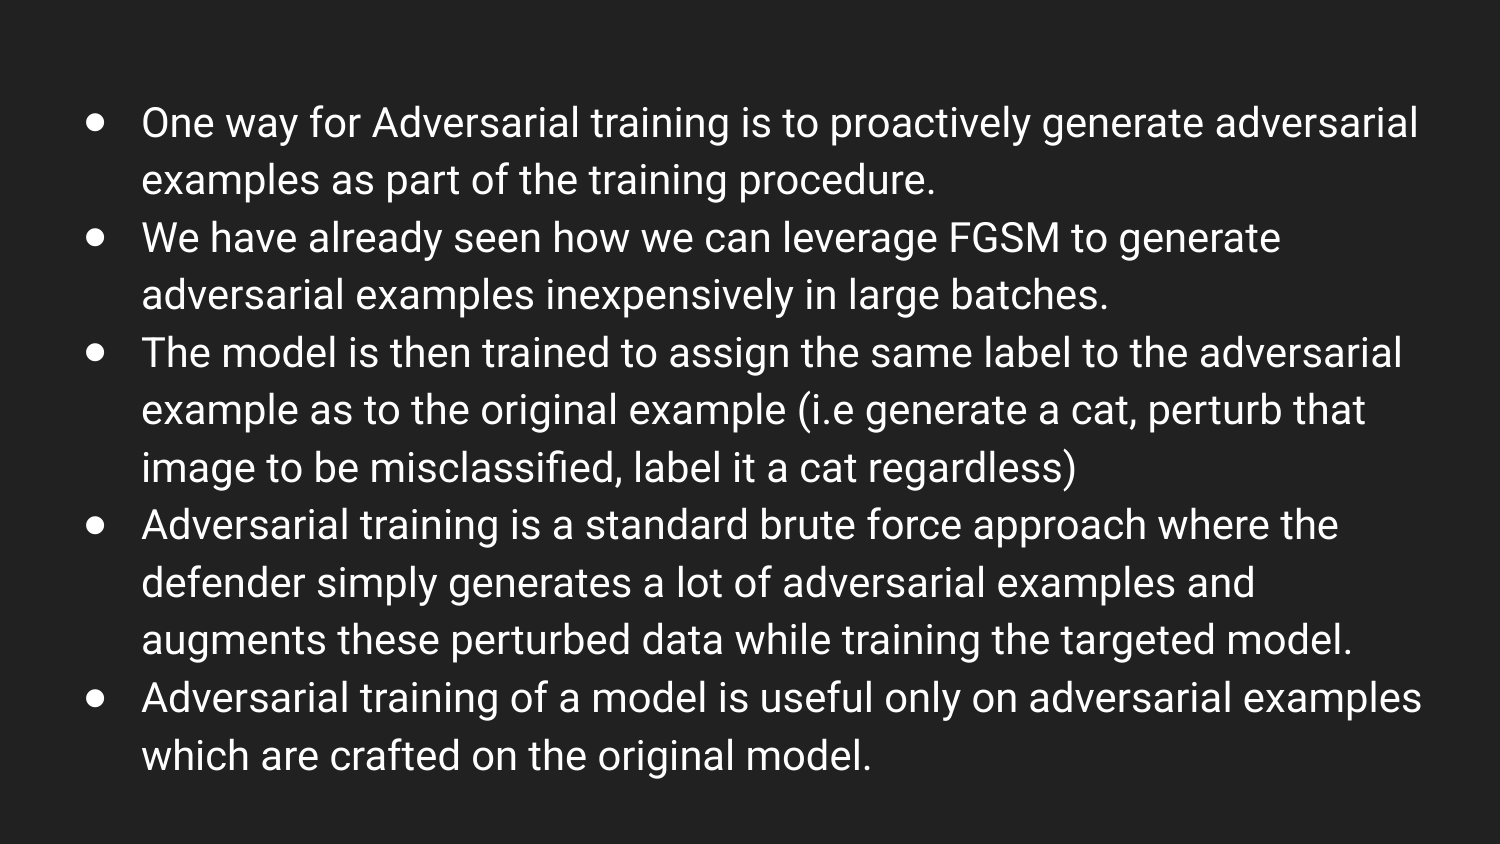

# One way for Adversarial training is to proactively generate adversarial examples as part of the training procedure.
We have already seen how we can leverage FGSM to generate adversarial examples inexpensively in large batches.
The model is then trained to assign the same label to the adversarial example as to the original example (i.e generate a cat, perturb that image to be misclassified, label it a cat regardless)
Adversarial training is a standard brute force approach where the defender simply generates a lot of adversarial examples and augments these perturbed data while training the targeted model.
Adversarial training of a model is useful only on adversarial examples which are crafted on the original model.